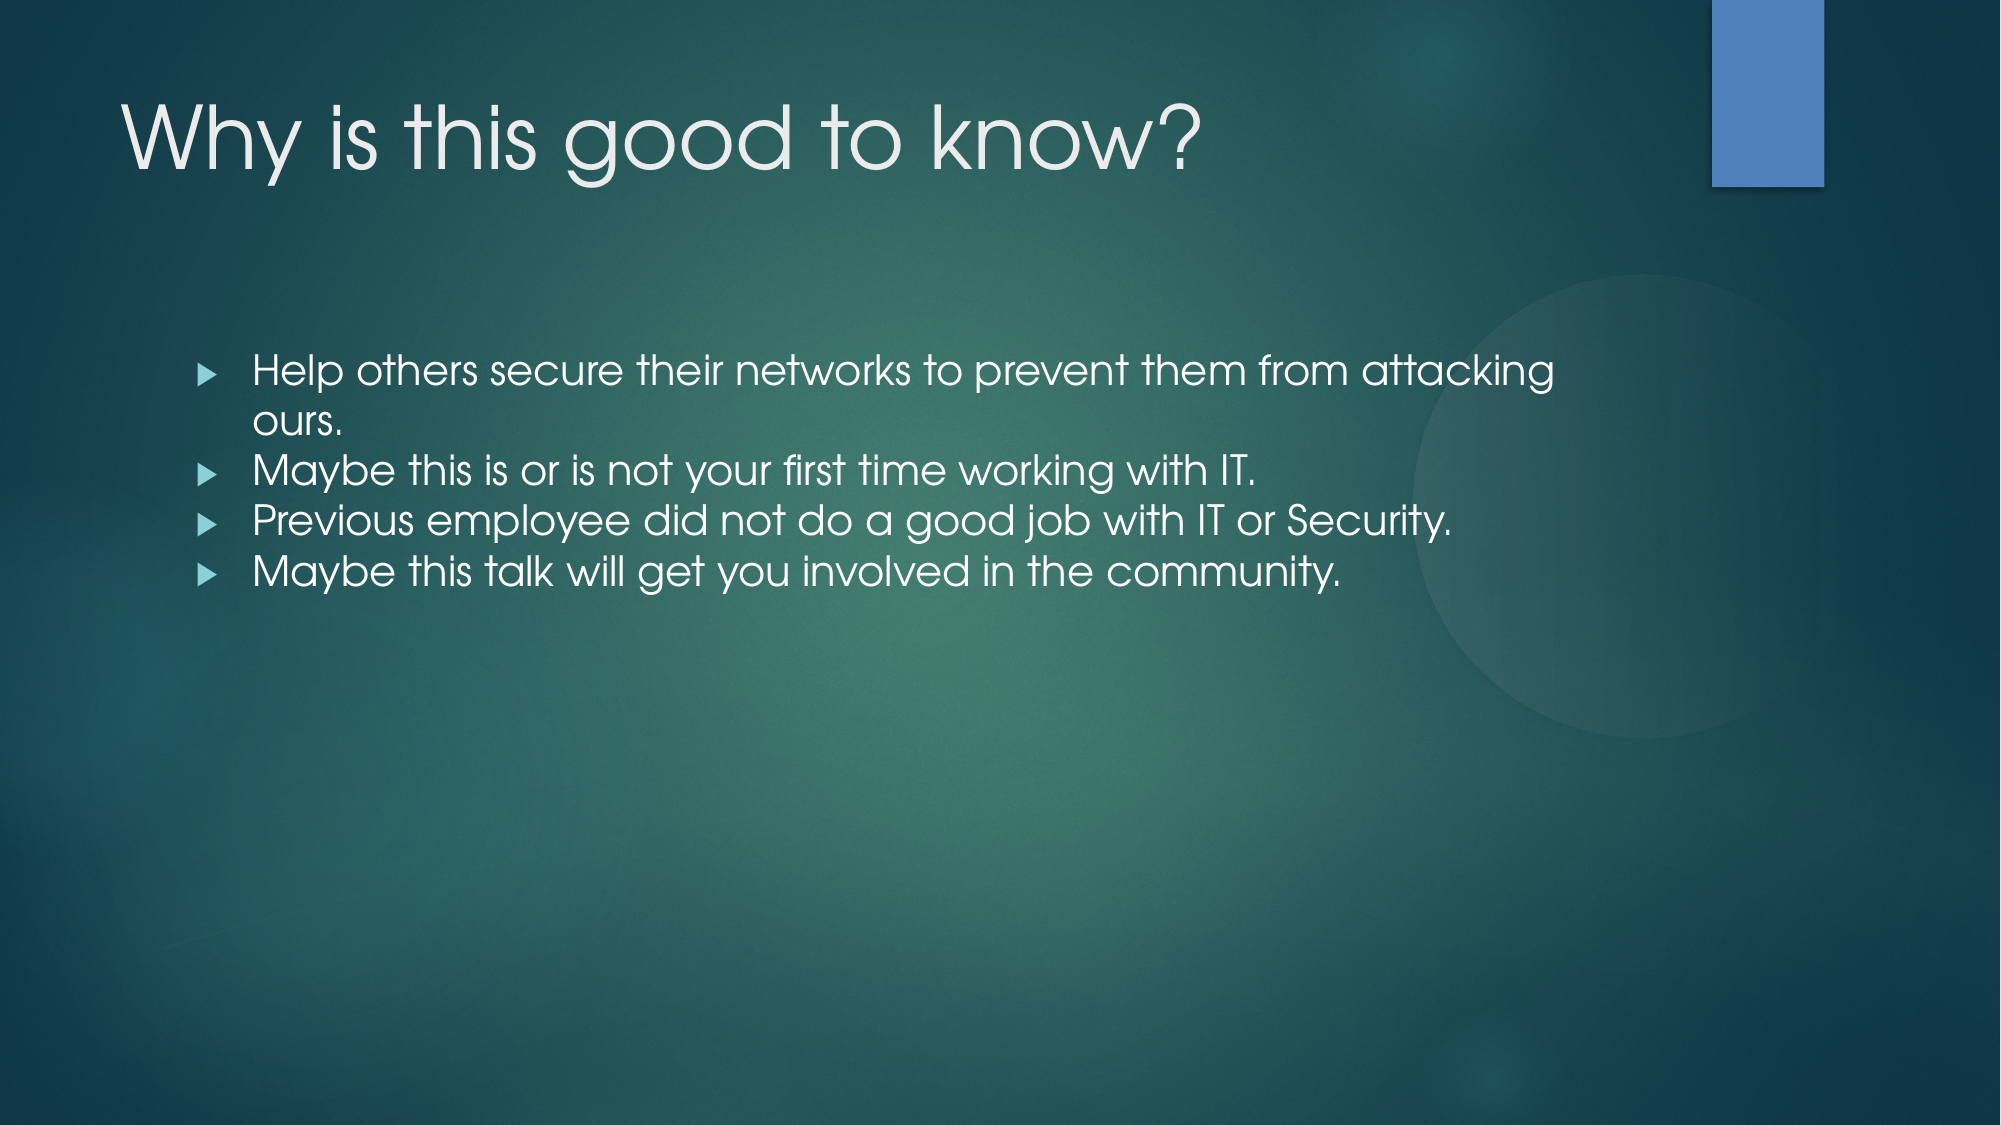

Why is this good to know?
Help others secure their networks to prevent them from attacking ours.
Maybe this is or is not your first time working with IT.
Previous employee did not do a good job with IT or Security.
Maybe this talk will get you involved in the community.